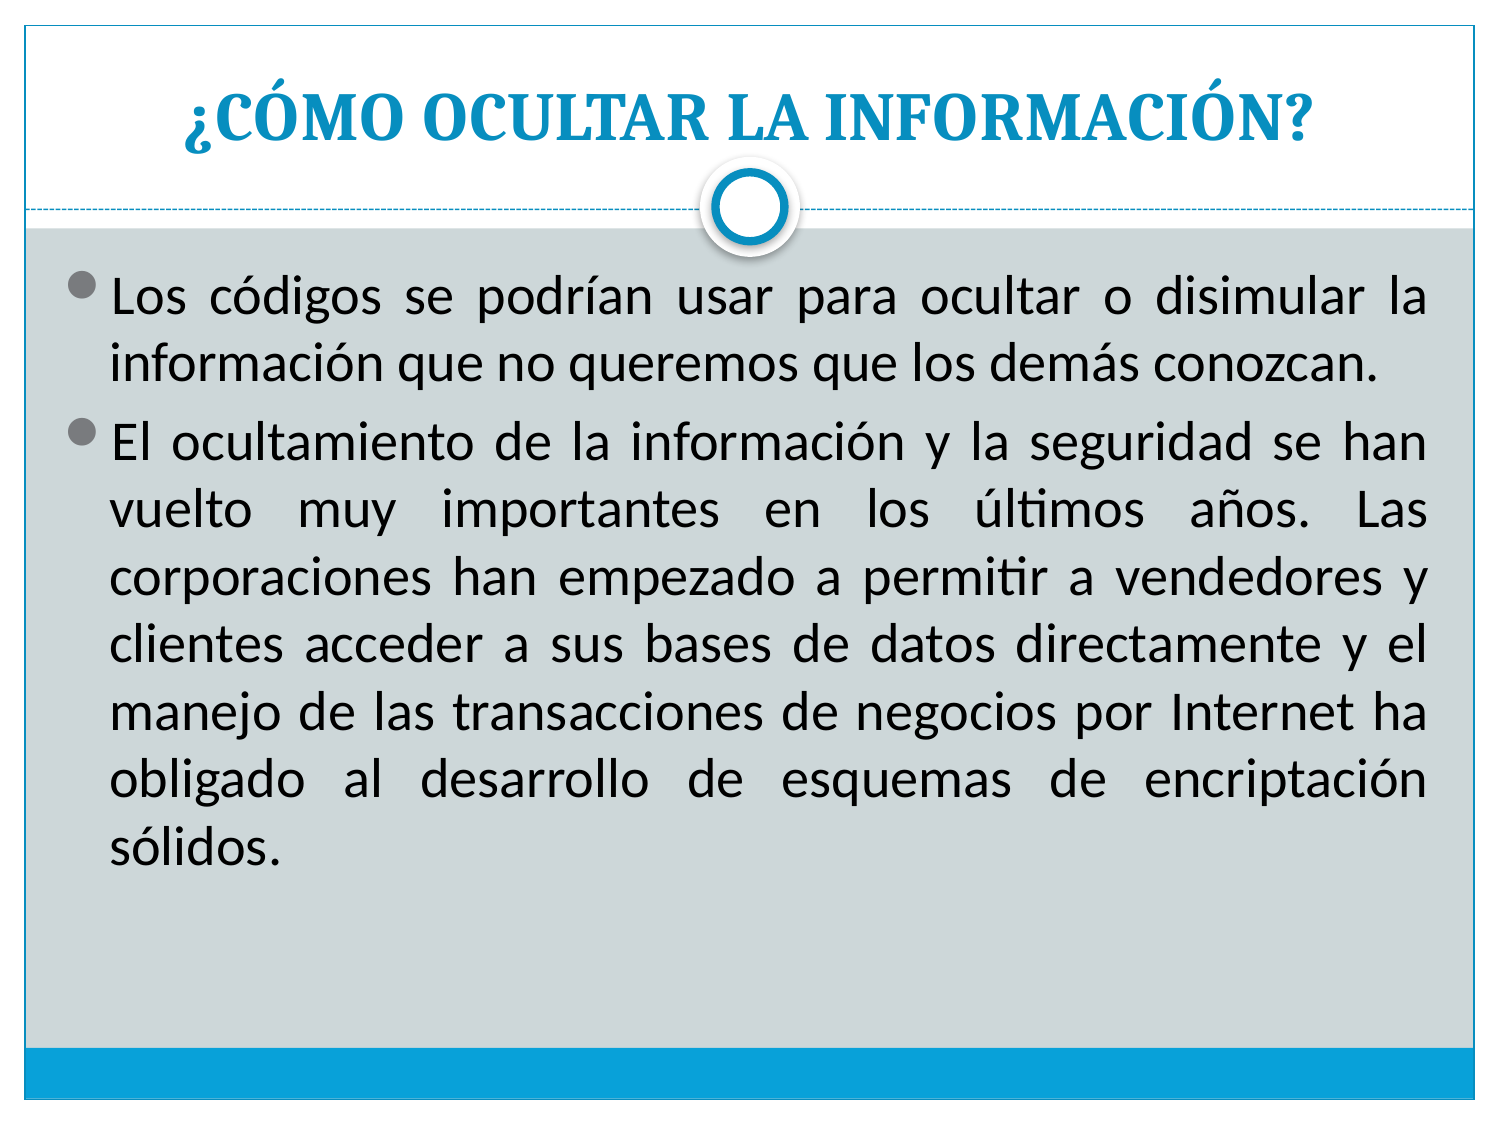

# ¿CÓMO OCULTAR LA INFORMACIÓN?
Los códigos se podrían usar para ocultar o disimular la información que no queremos que los demás conozcan.
El ocultamiento de la información y la seguridad se han vuelto muy importantes en los últimos años. Las corporaciones han empezado a permitir a vendedores y clientes acceder a sus bases de datos directamente y el manejo de las transacciones de negocios por Internet ha obligado al desarrollo de esquemas de encriptación sólidos.